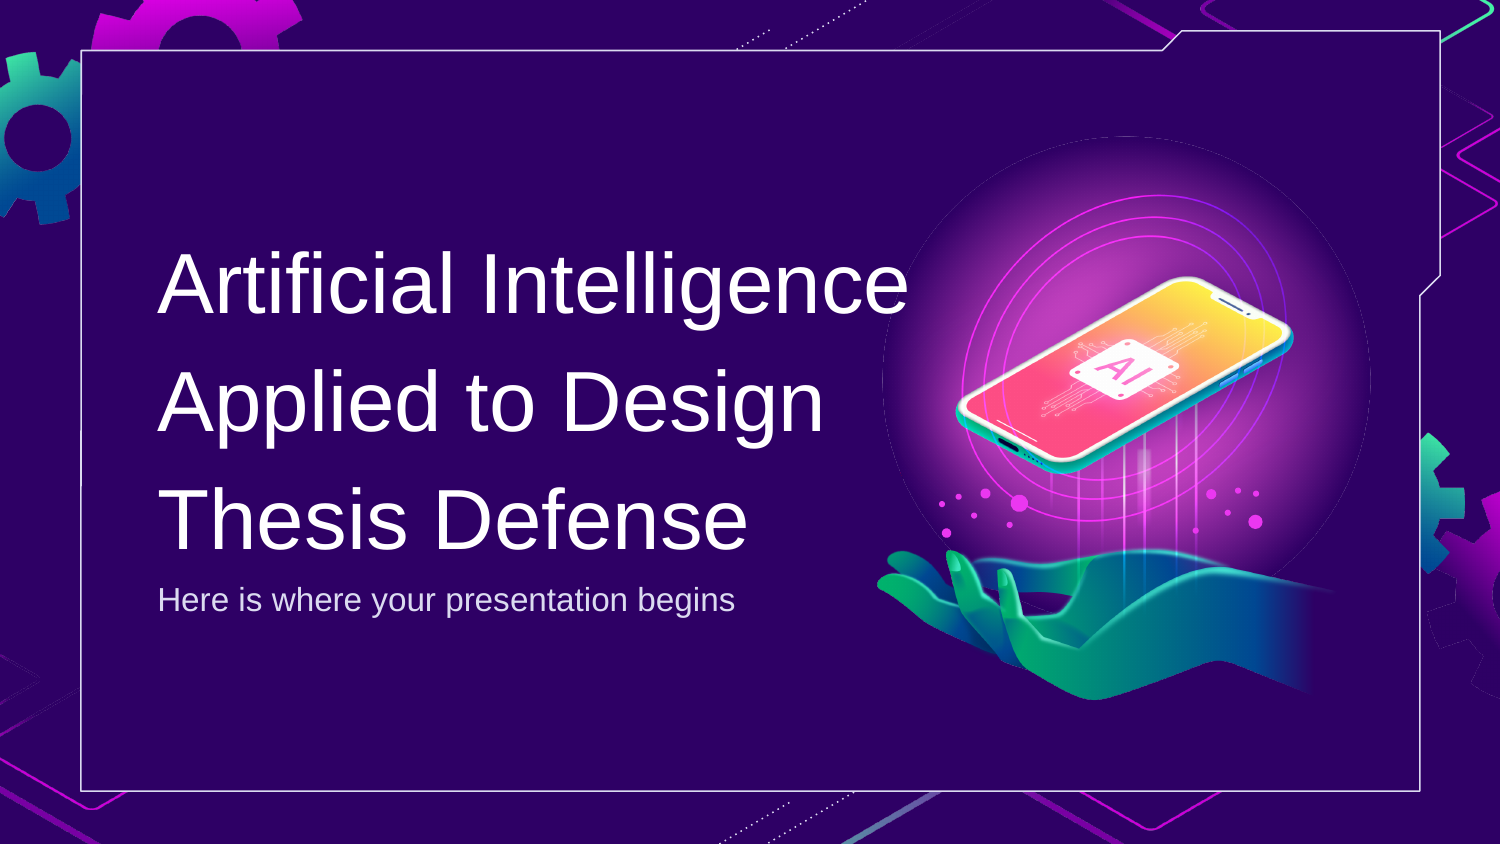

# Artificial Intelligence Applied to Design Thesis Defense
Here is where your presentation begins